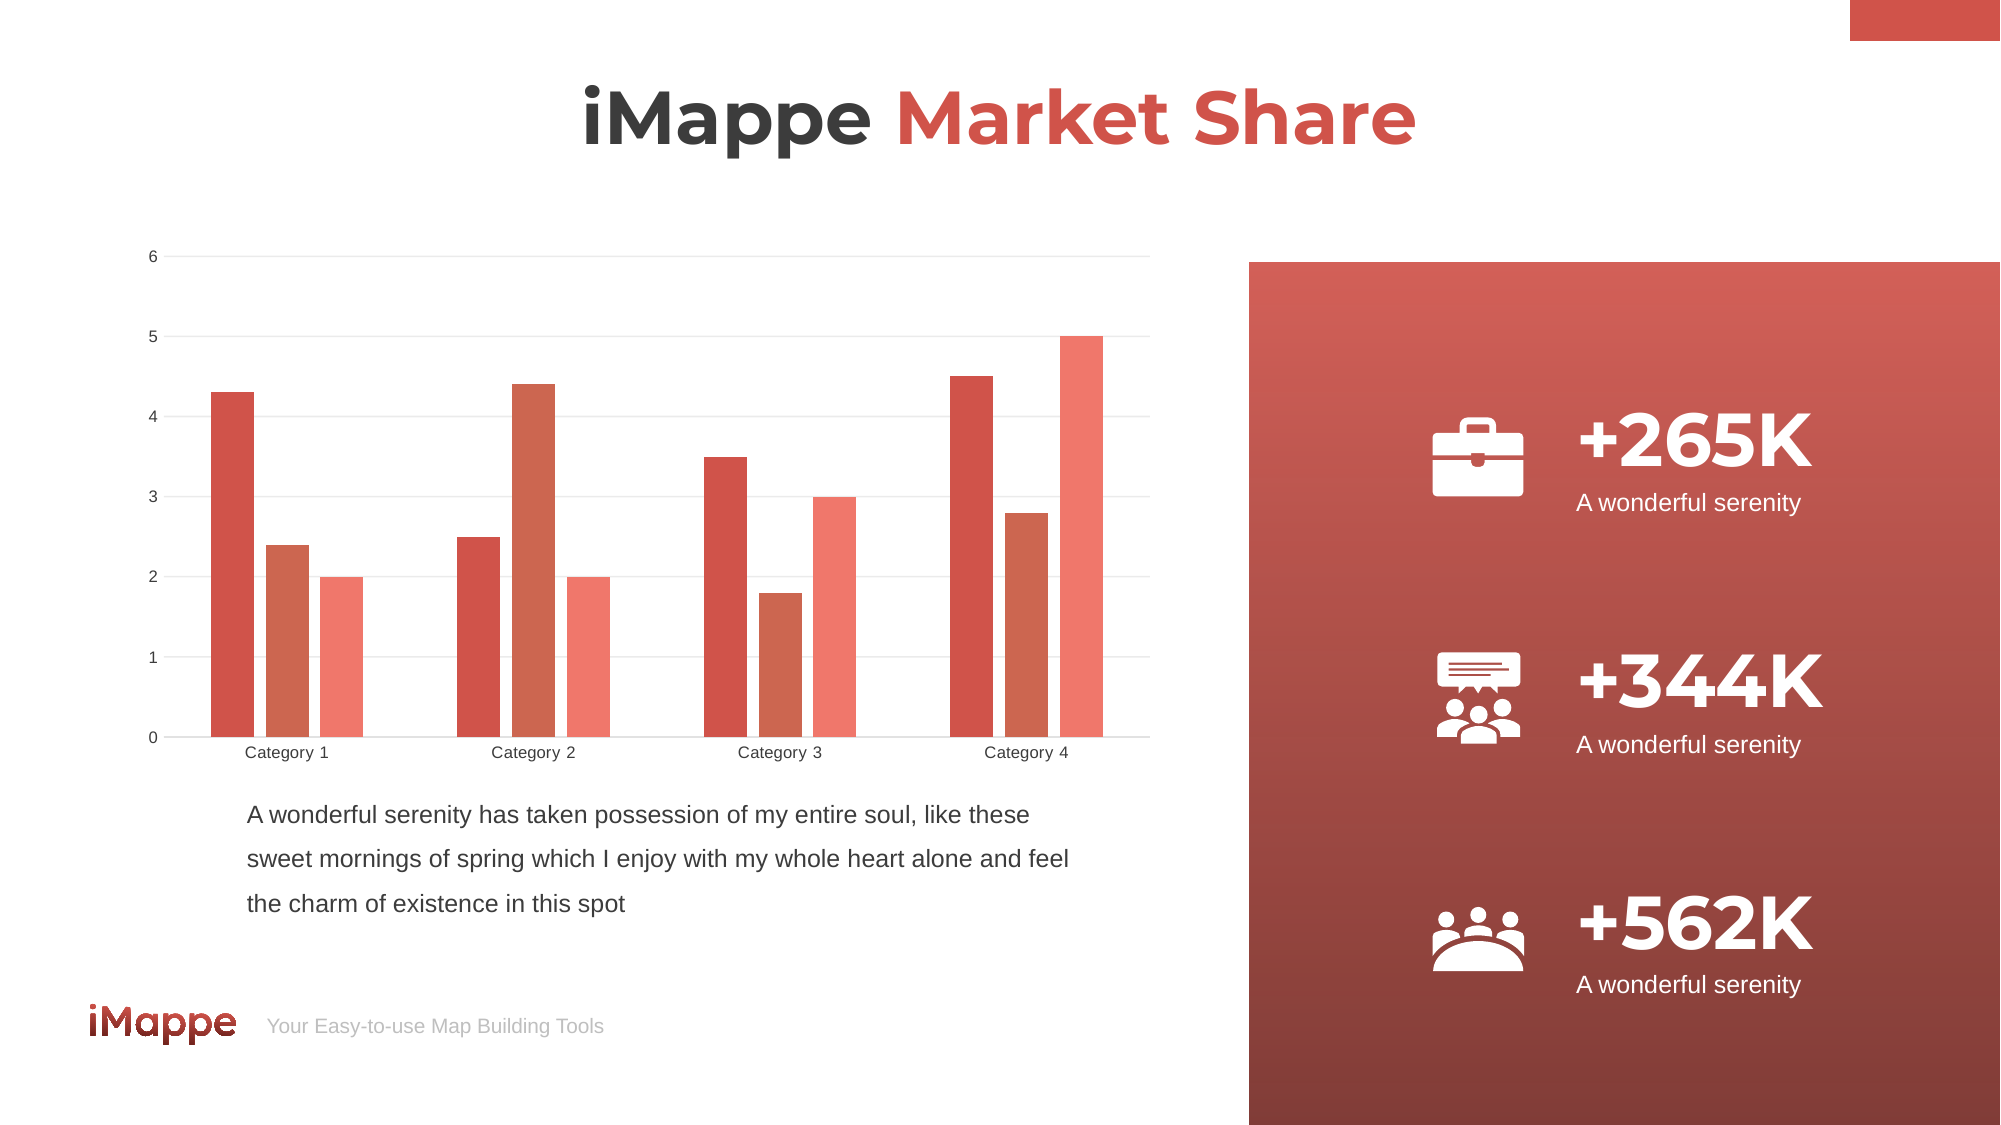

# iMappe Market Share

### Chart

| Category | Series 1 | Series 2 | Series 3 |
|---|---|---|---|
| Category 1 | 4.3 | 2.4 | 2.0 |
| Category 2 | 2.5 | 4.4 | 2.0 |
| Category 3 | 3.5 | 1.8 | 3.0 |
| Category 4 | 4.5 | 2.8 | 5.0 |

+265K

A wonderful serenity
+344K

A wonderful serenity
A wonderful serenity has taken possession of my entire soul, like these sweet mornings of spring which I enjoy with my whole heart alone and feel the charm of existence in this spot
+562K

A wonderful serenity

Your Easy-to-use Map Building Tools